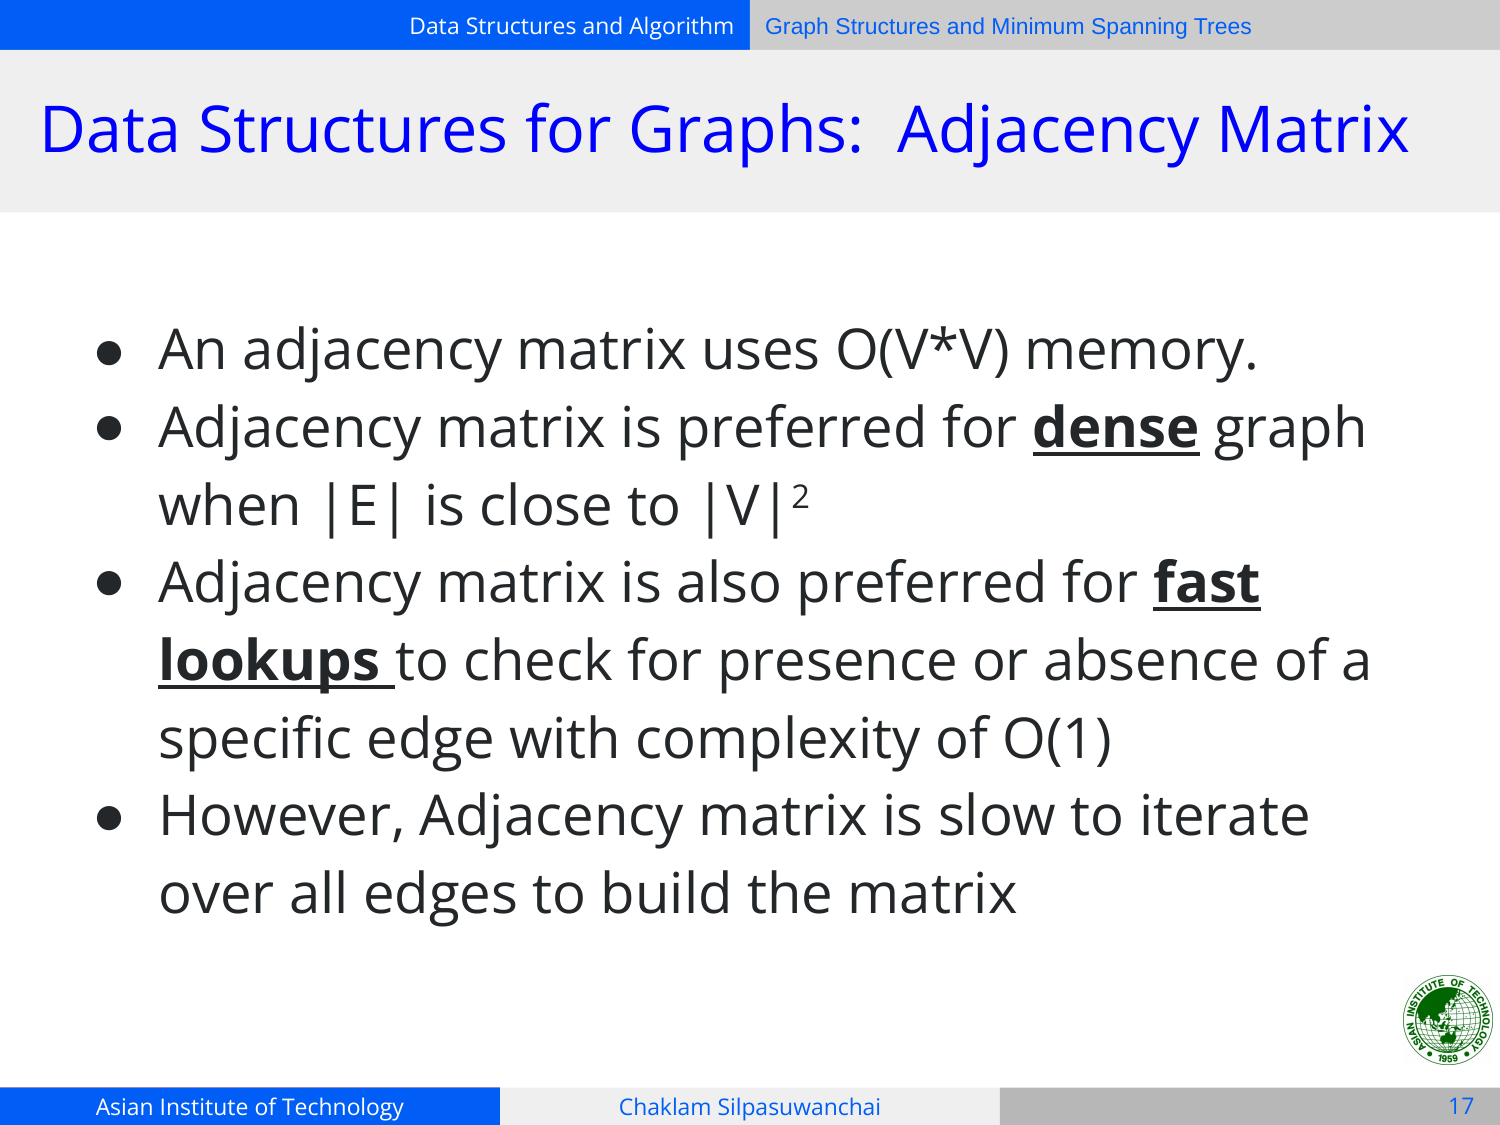

# Data Structures for Graphs:  Adjacency Matrix
An adjacency matrix uses O(V*V) memory.
Adjacency matrix is preferred for dense graph when |E| is close to |V|2
Adjacency matrix is also preferred for fast lookups to check for presence or absence of a specific edge with complexity of O(1)
However, Adjacency matrix is slow to iterate over all edges to build the matrix

17